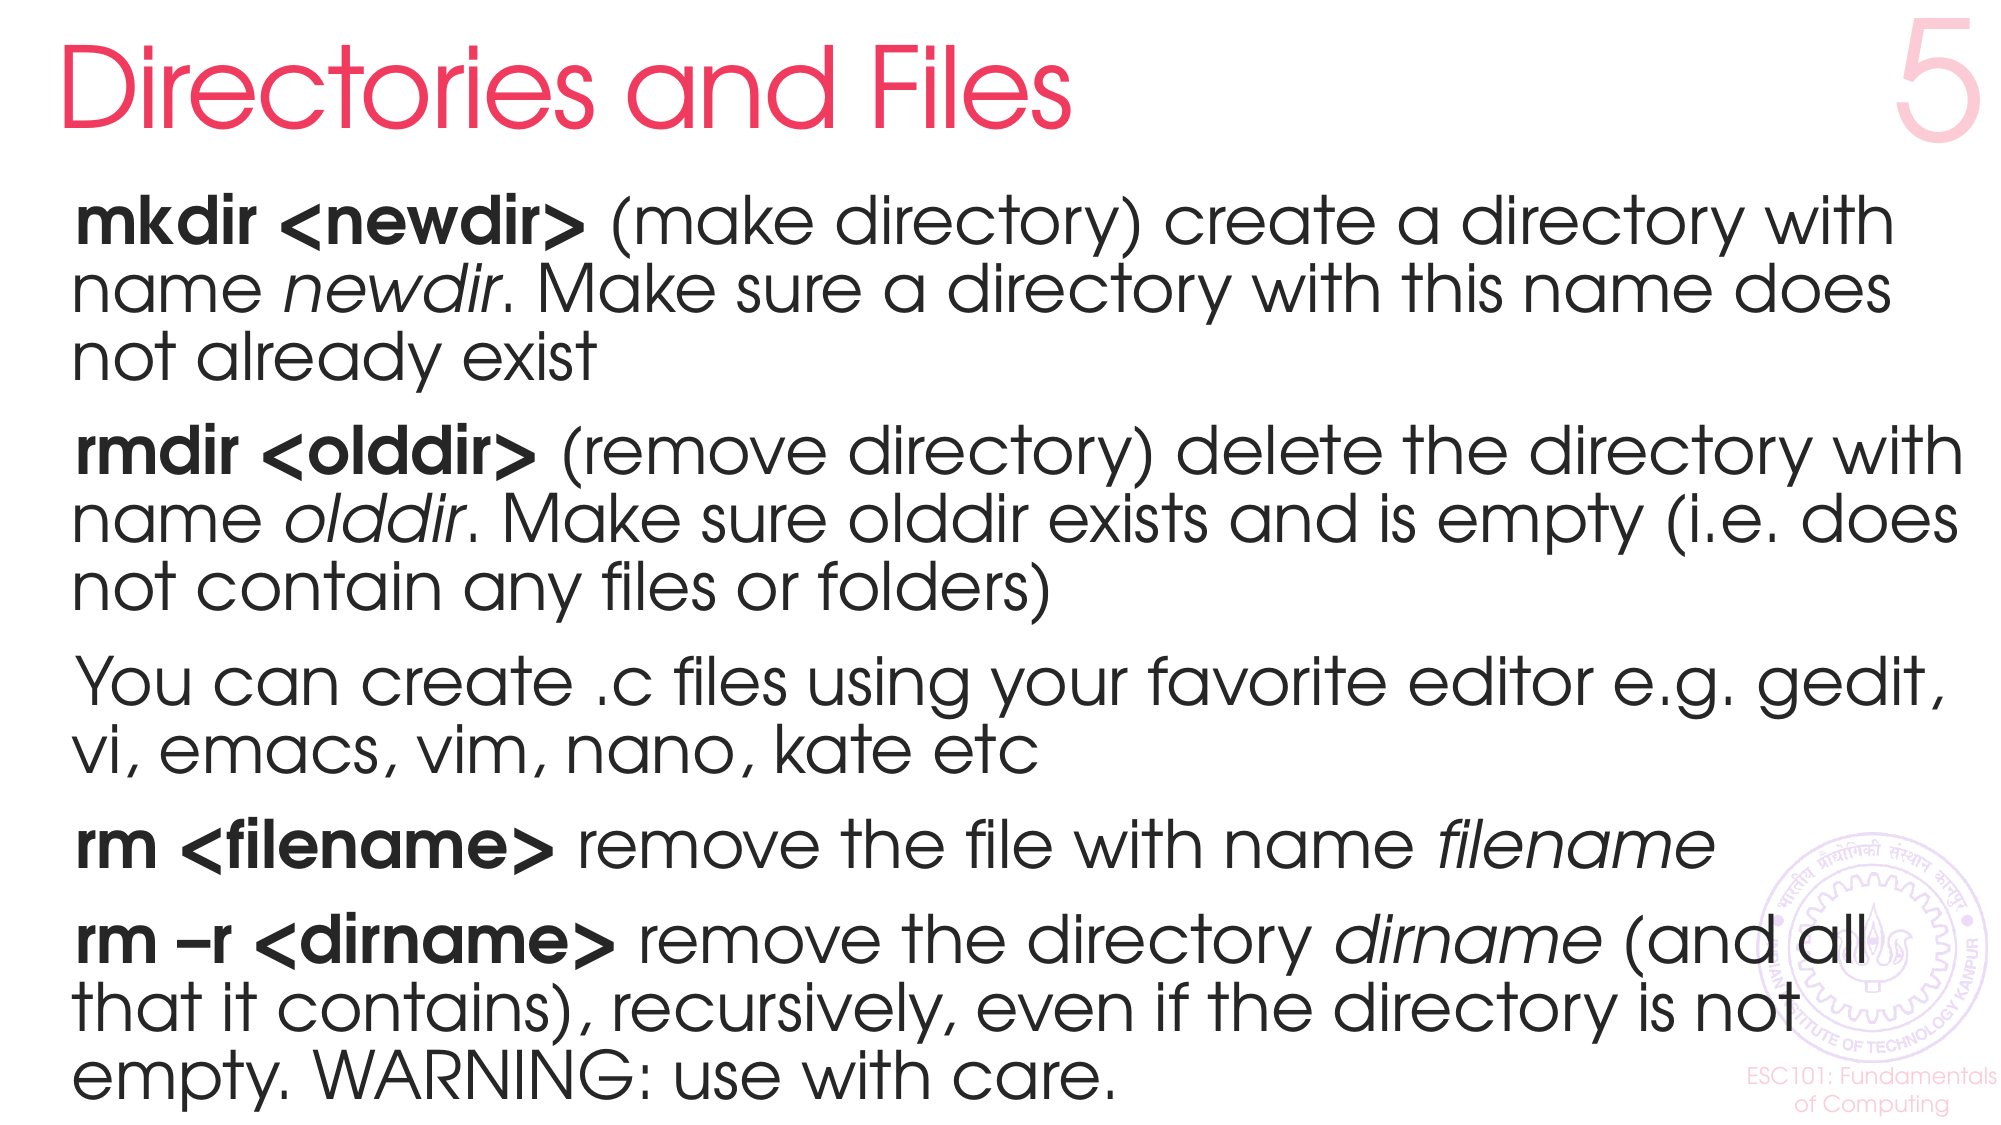

# Directories and Files
5
mkdir <newdir> (make directory) create a directory with name newdir. Make sure a directory with this name does not already exist
rmdir <olddir> (remove directory) delete the directory with name olddir. Make sure olddir exists and is empty (i.e. does not contain any files or folders)
You can create .c files using your favorite editor e.g. gedit, vi, emacs, vim, nano, kate etc
rm <filename> remove the file with name filename
rm –r <dirname> remove the directory dirname (and all that it contains), recursively, even if the directory is not empty. WARNING: use with care.